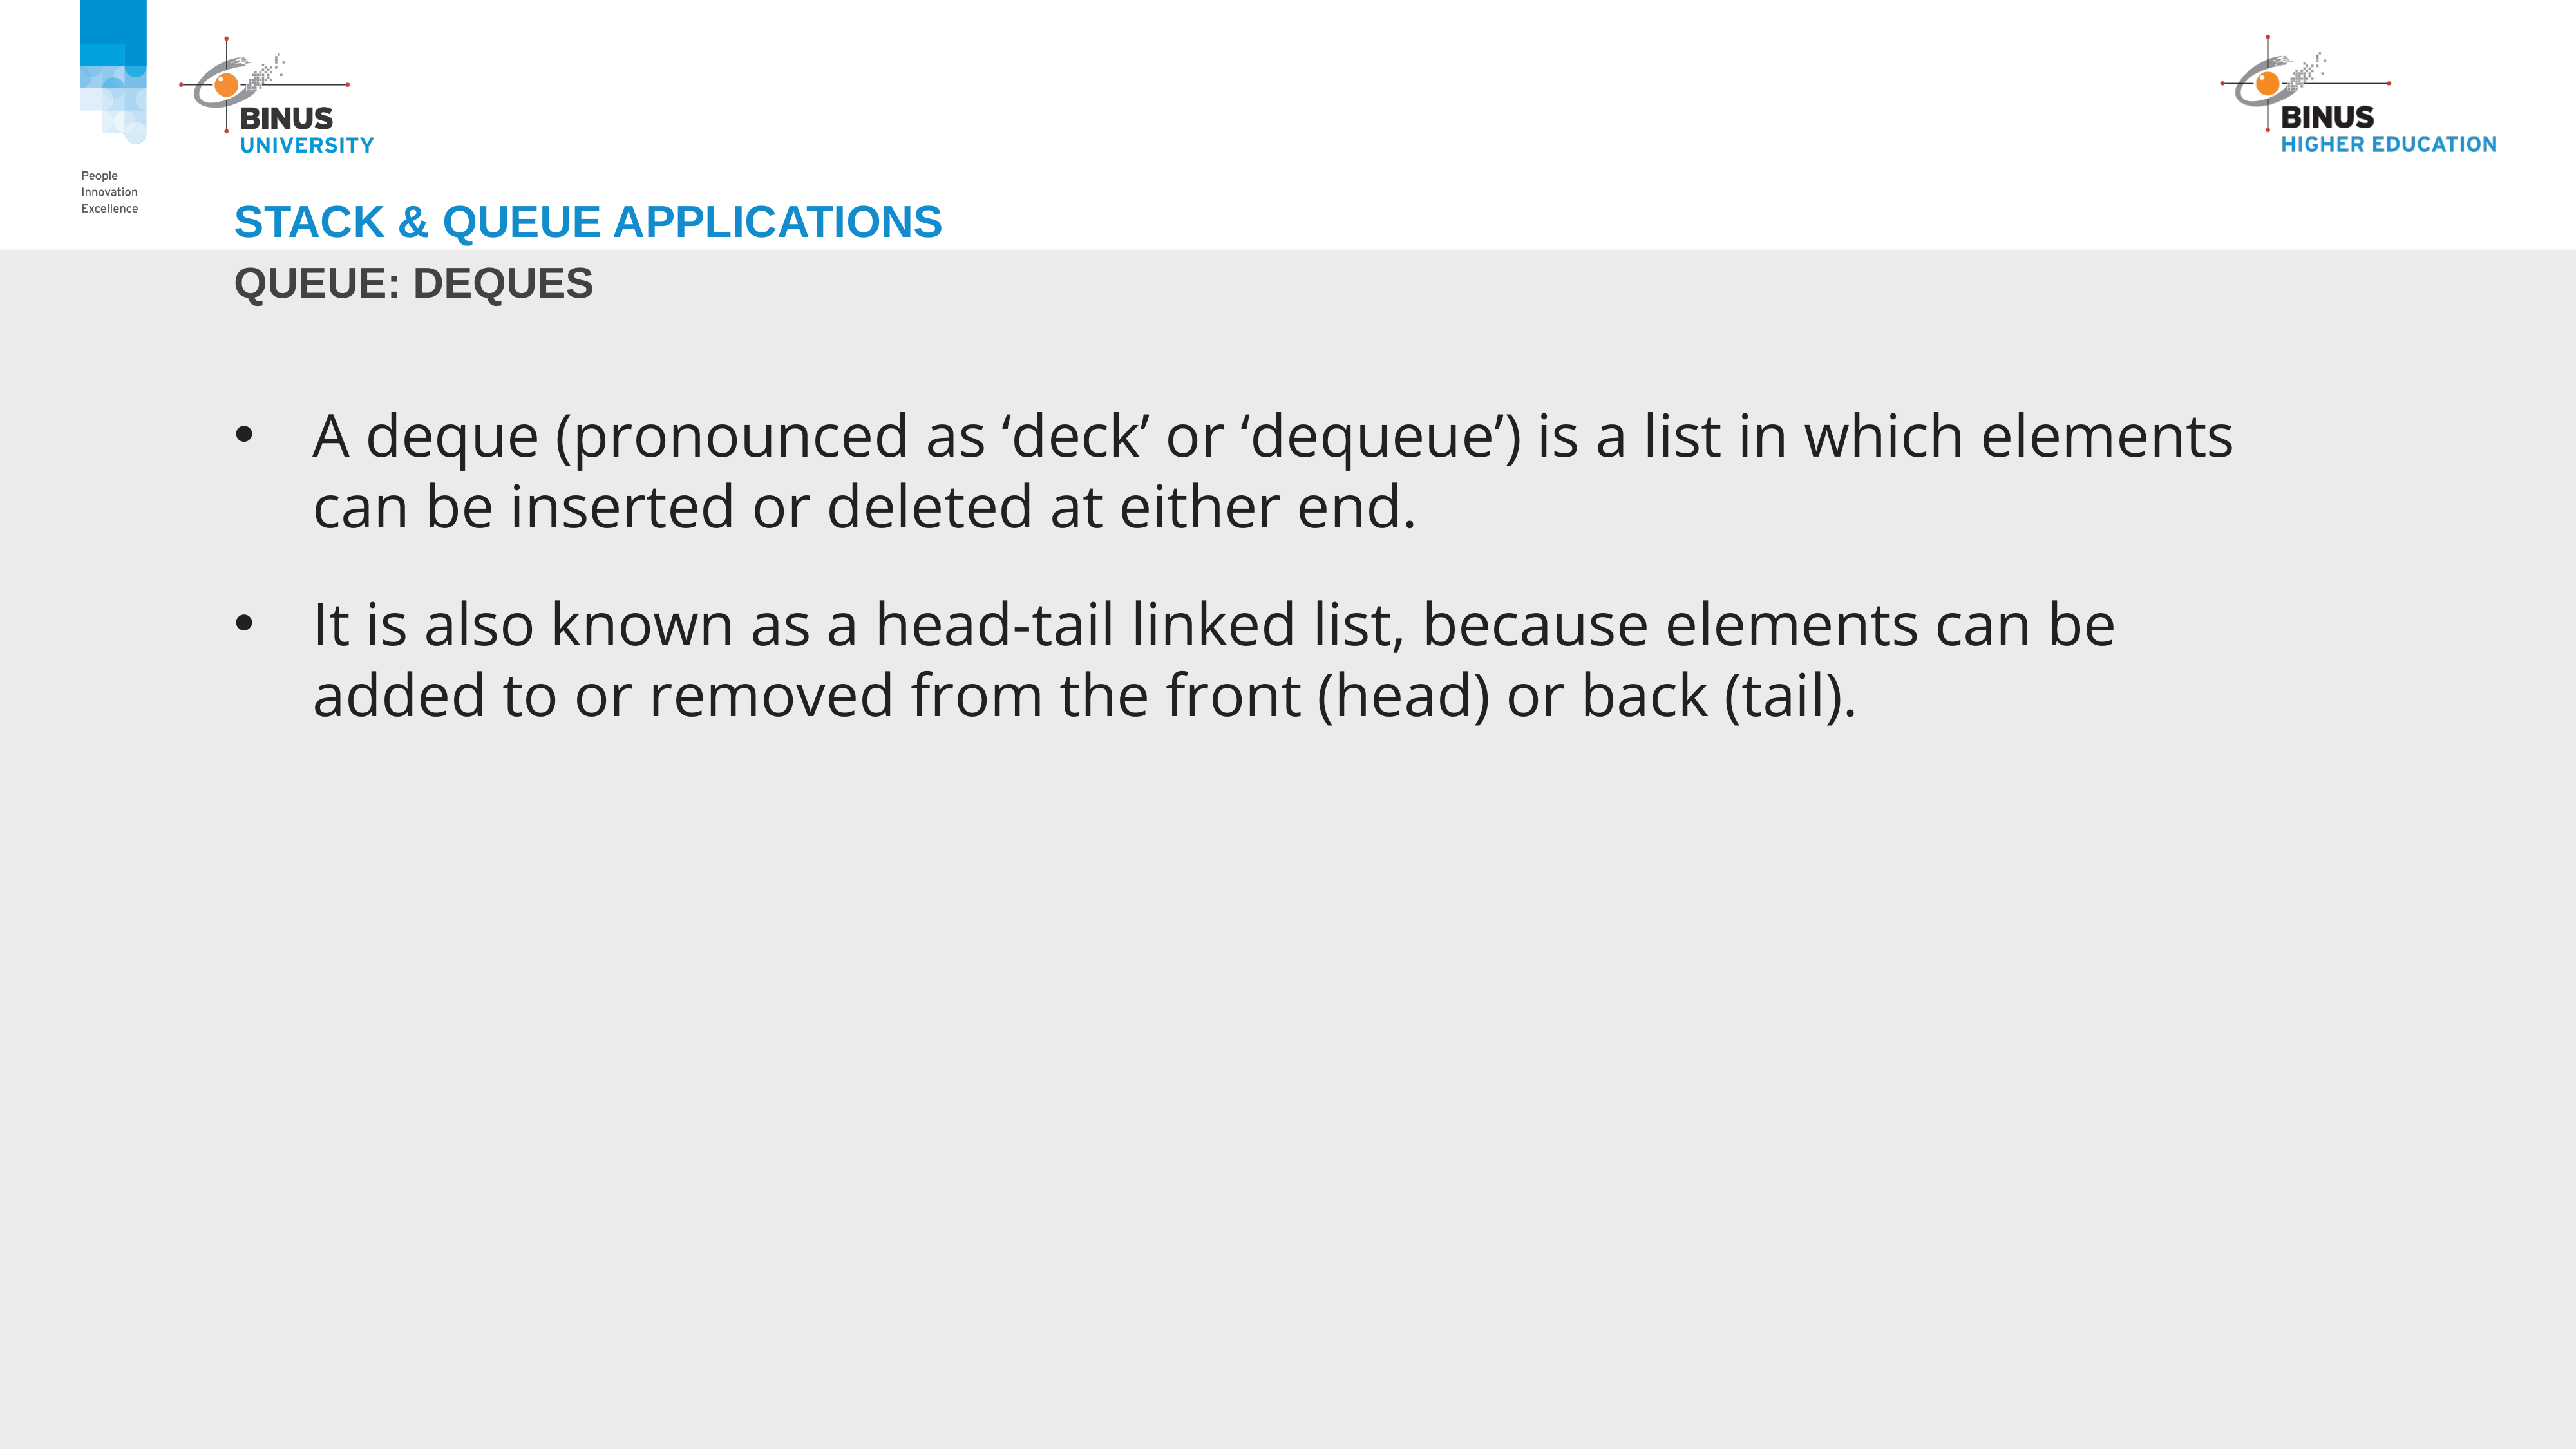

# Stack & queue applications
Queue: Deques
A deque (pronounced as ‘deck’ or ‘dequeue’) is a list in which elements can be inserted or deleted at either end.
It is also known as a head-tail linked list, because elements can be added to or removed from the front (head) or back (tail).